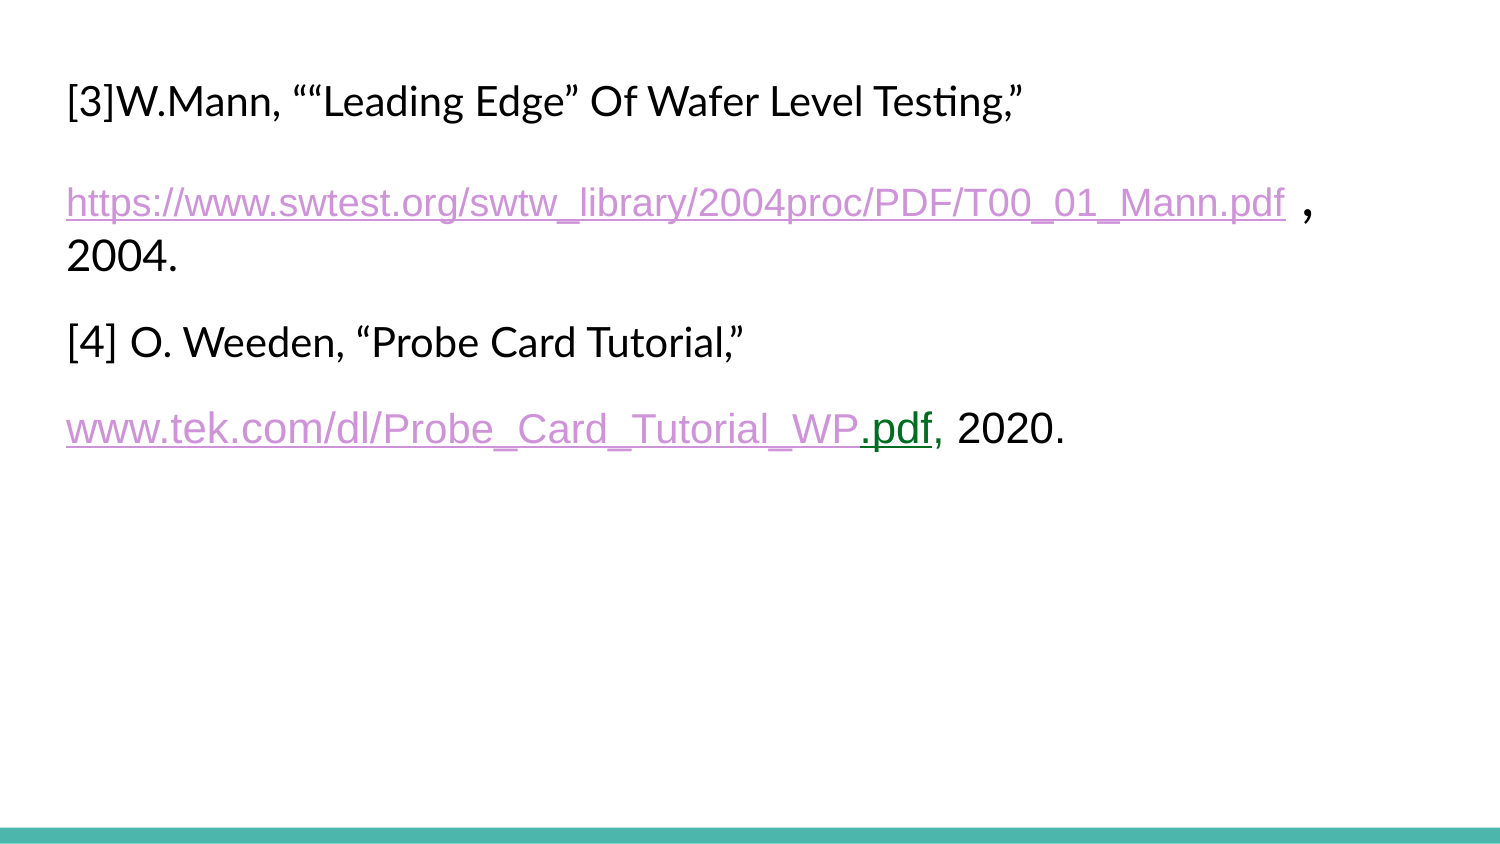

[3]W.Mann, ““Leading Edge” Of Wafer Level Testing,”
https://www.swtest.org/swtw_library/2004proc/PDF/T00_01_Mann.pdf , 2004.
[4] O. Weeden, “Probe Card Tutorial,”
www.tek.com/dl/Probe_Card_Tutorial_WP.pdf, 2020.